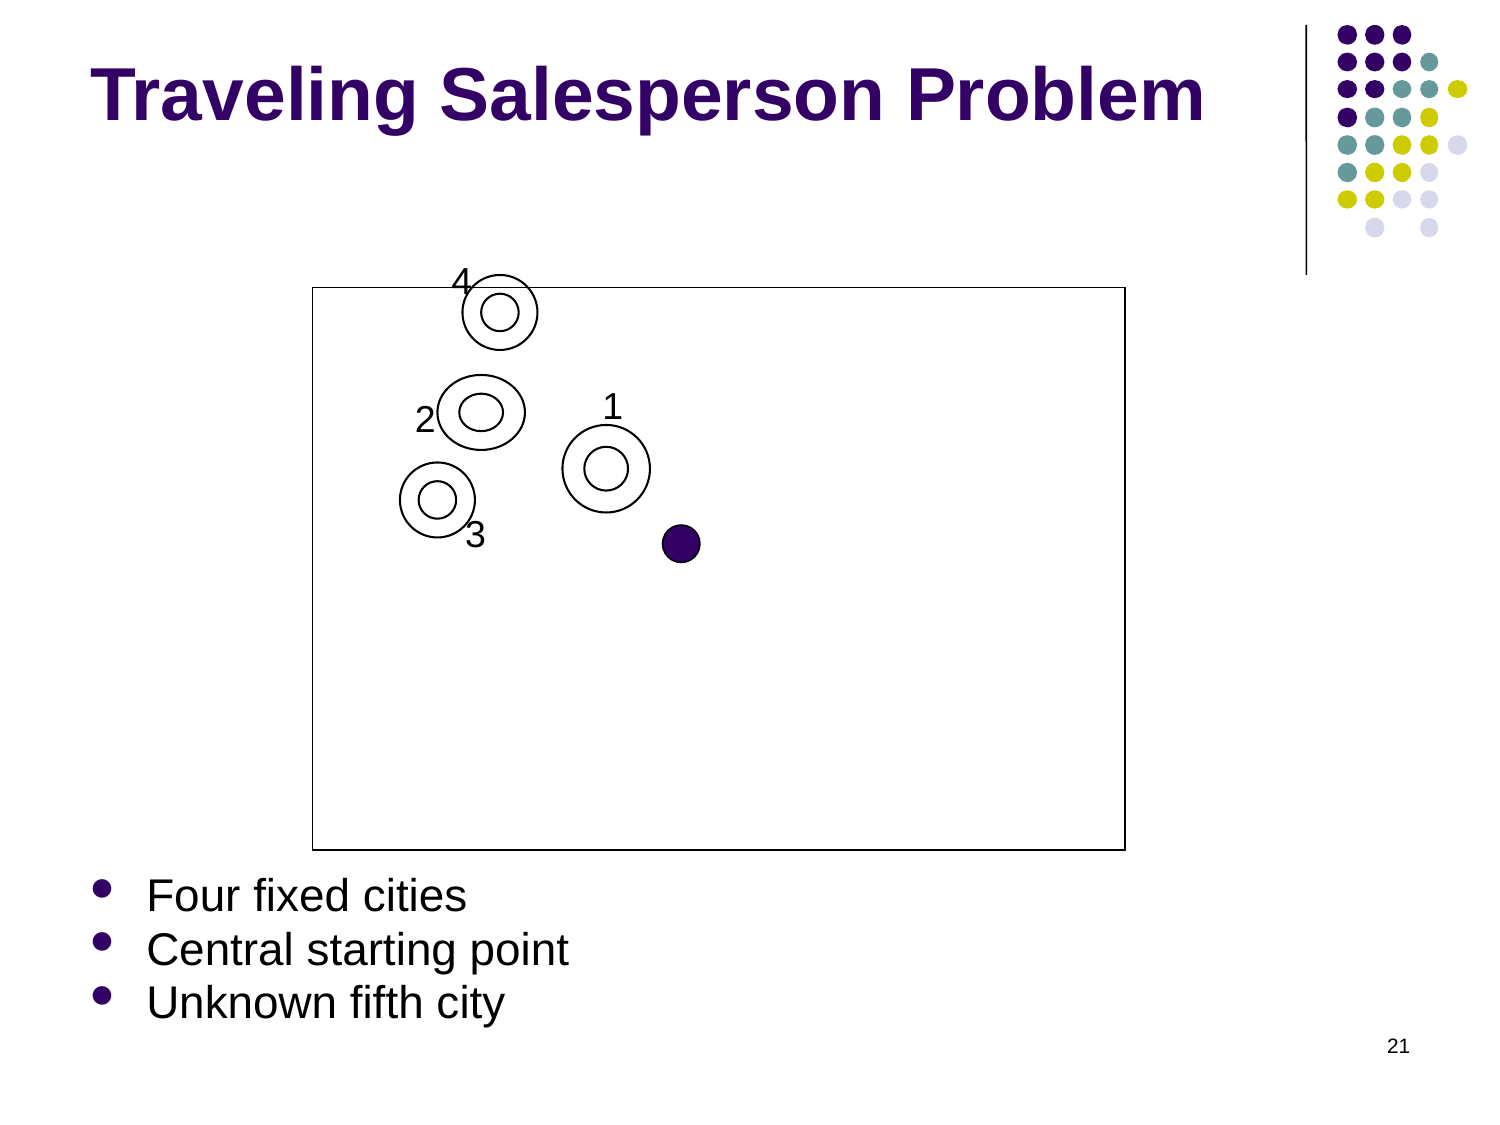

# Traveling Salesperson Problem
4

1
2

3

Four fixed cities
Central starting point
Unknown fifth city
21